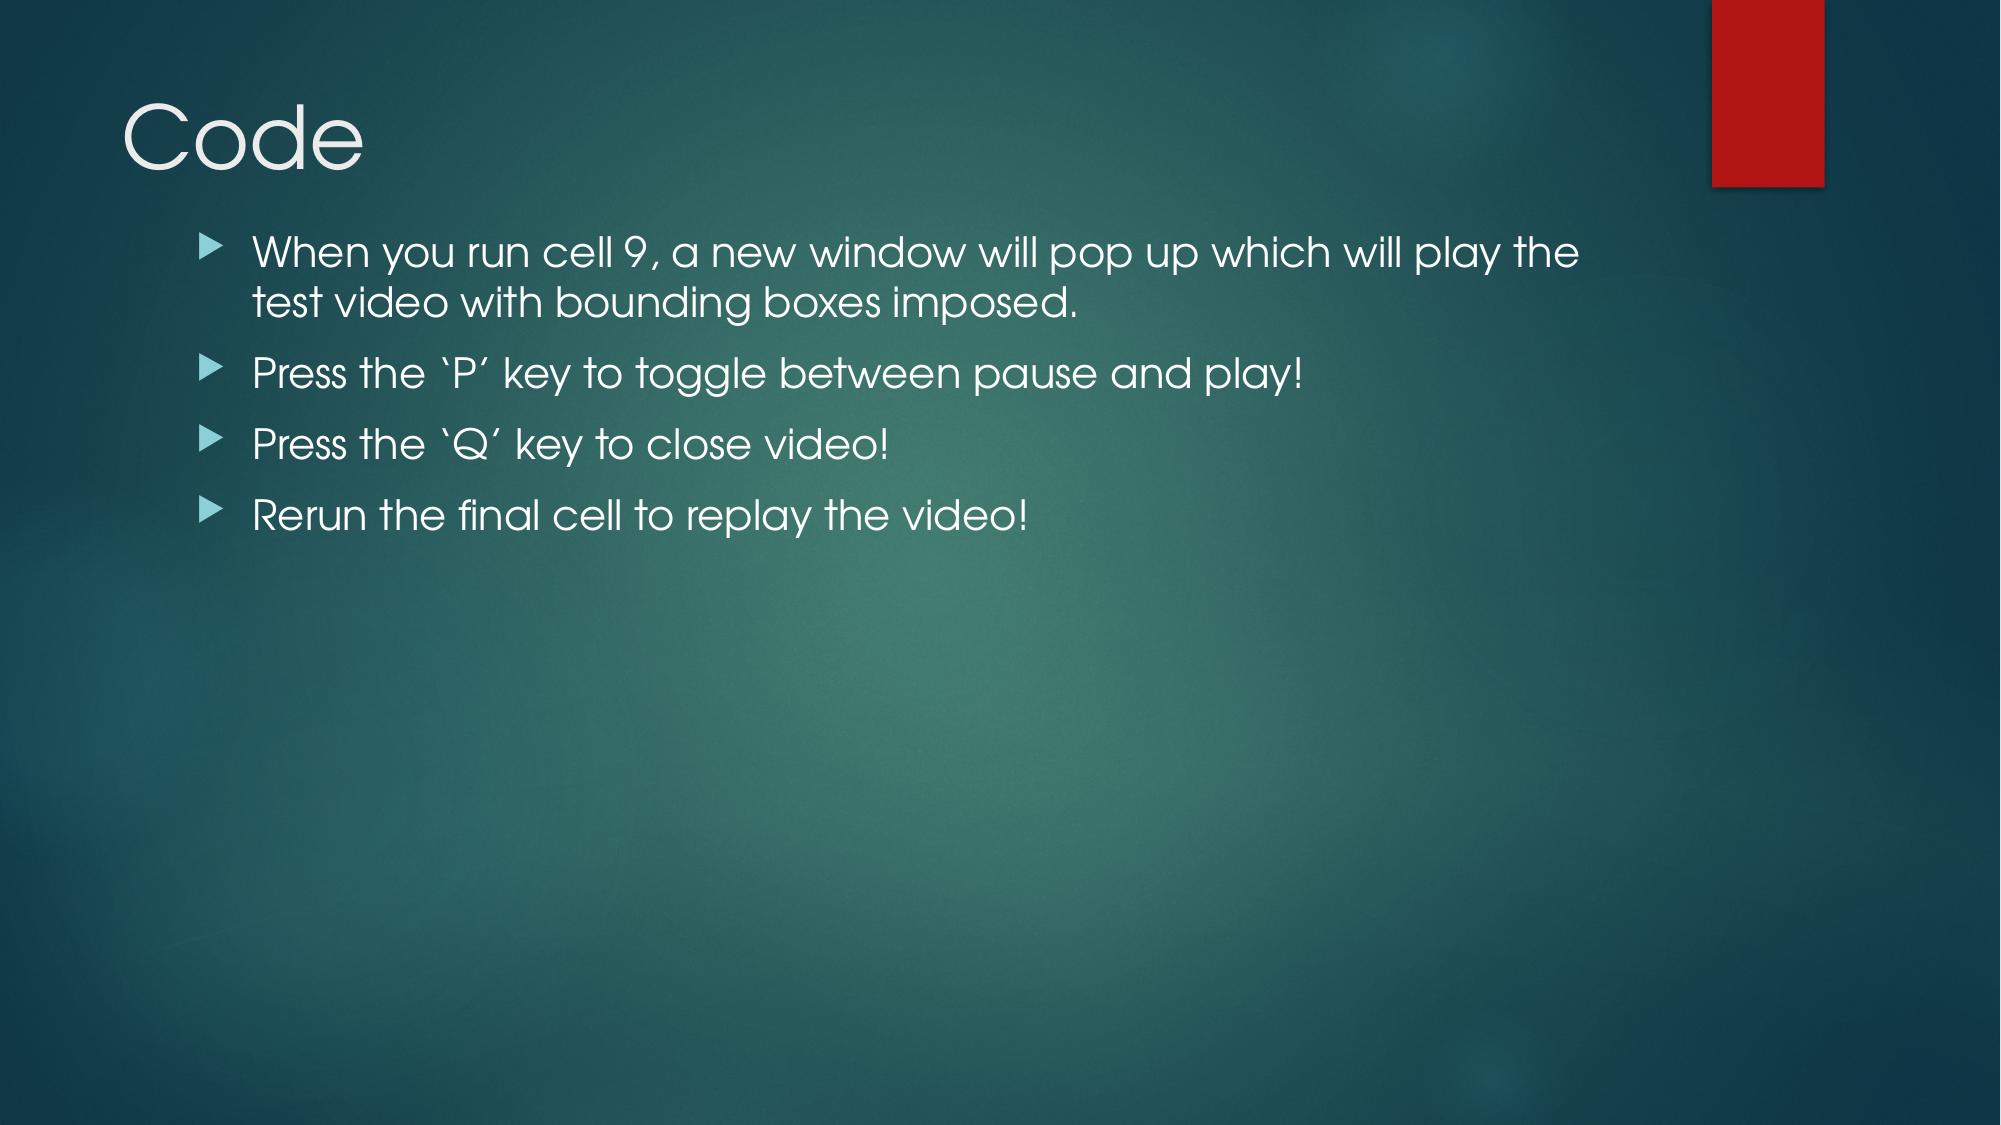

# Code
When you run cell 9, a new window will pop up which will play the test video with bounding boxes imposed.
Press the ‘P’ key to toggle between pause and play!
Press the ‘Q’ key to close video!
Rerun the final cell to replay the video!